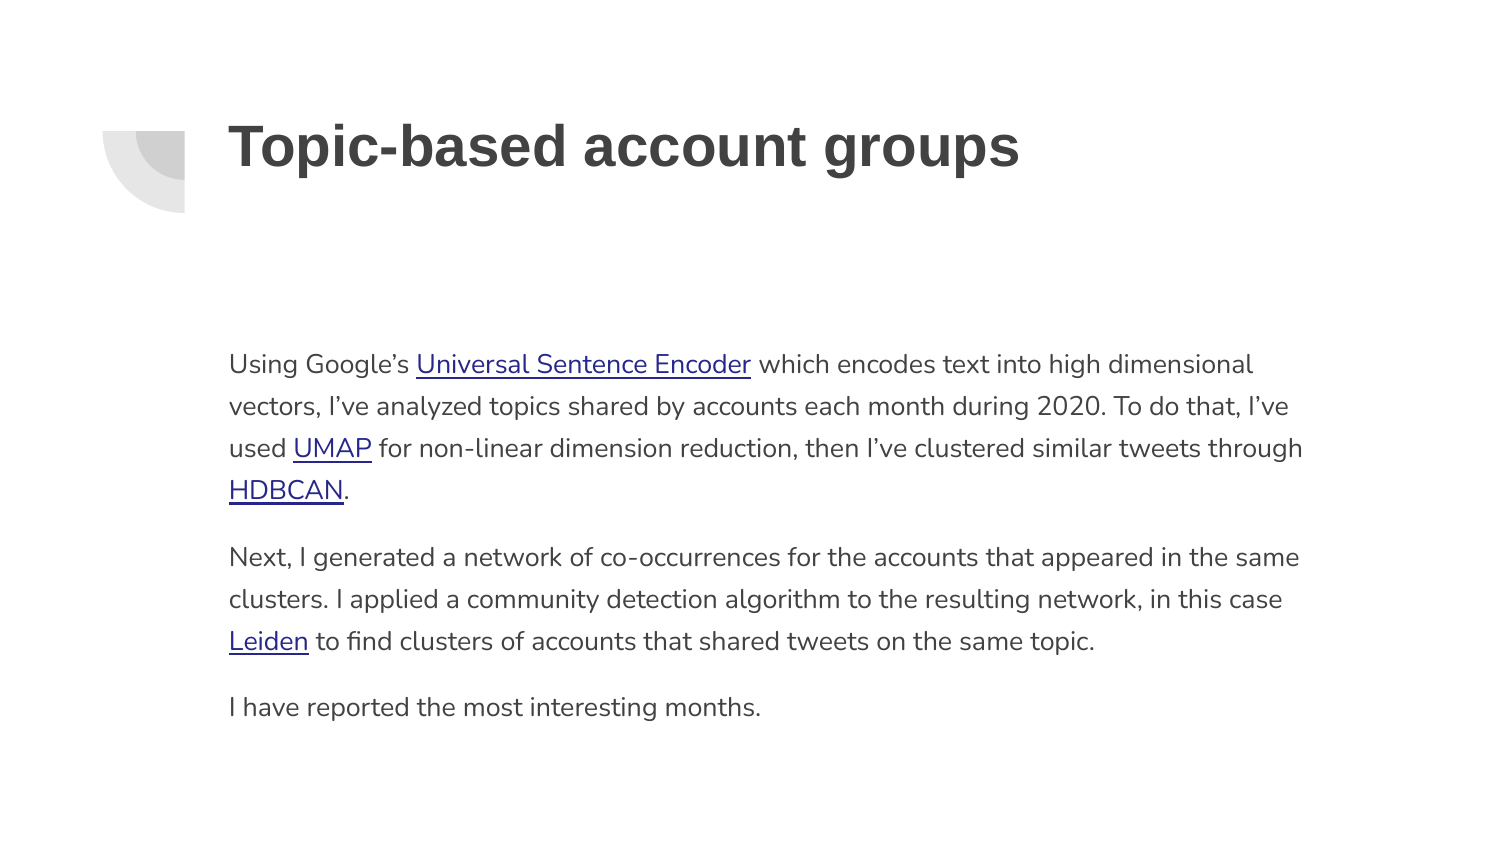

# Topic-based account groups
Using Google’s Universal Sentence Encoder which encodes text into high dimensional vectors, I’ve analyzed topics shared by accounts each month during 2020. To do that, I’ve used UMAP for non-linear dimension reduction, then I’ve clustered similar tweets through HDBCAN.
Next, I generated a network of co-occurrences for the accounts that appeared in the same clusters. I applied a community detection algorithm to the resulting network, in this case Leiden to find clusters of accounts that shared tweets on the same topic.
I have reported the most interesting months.